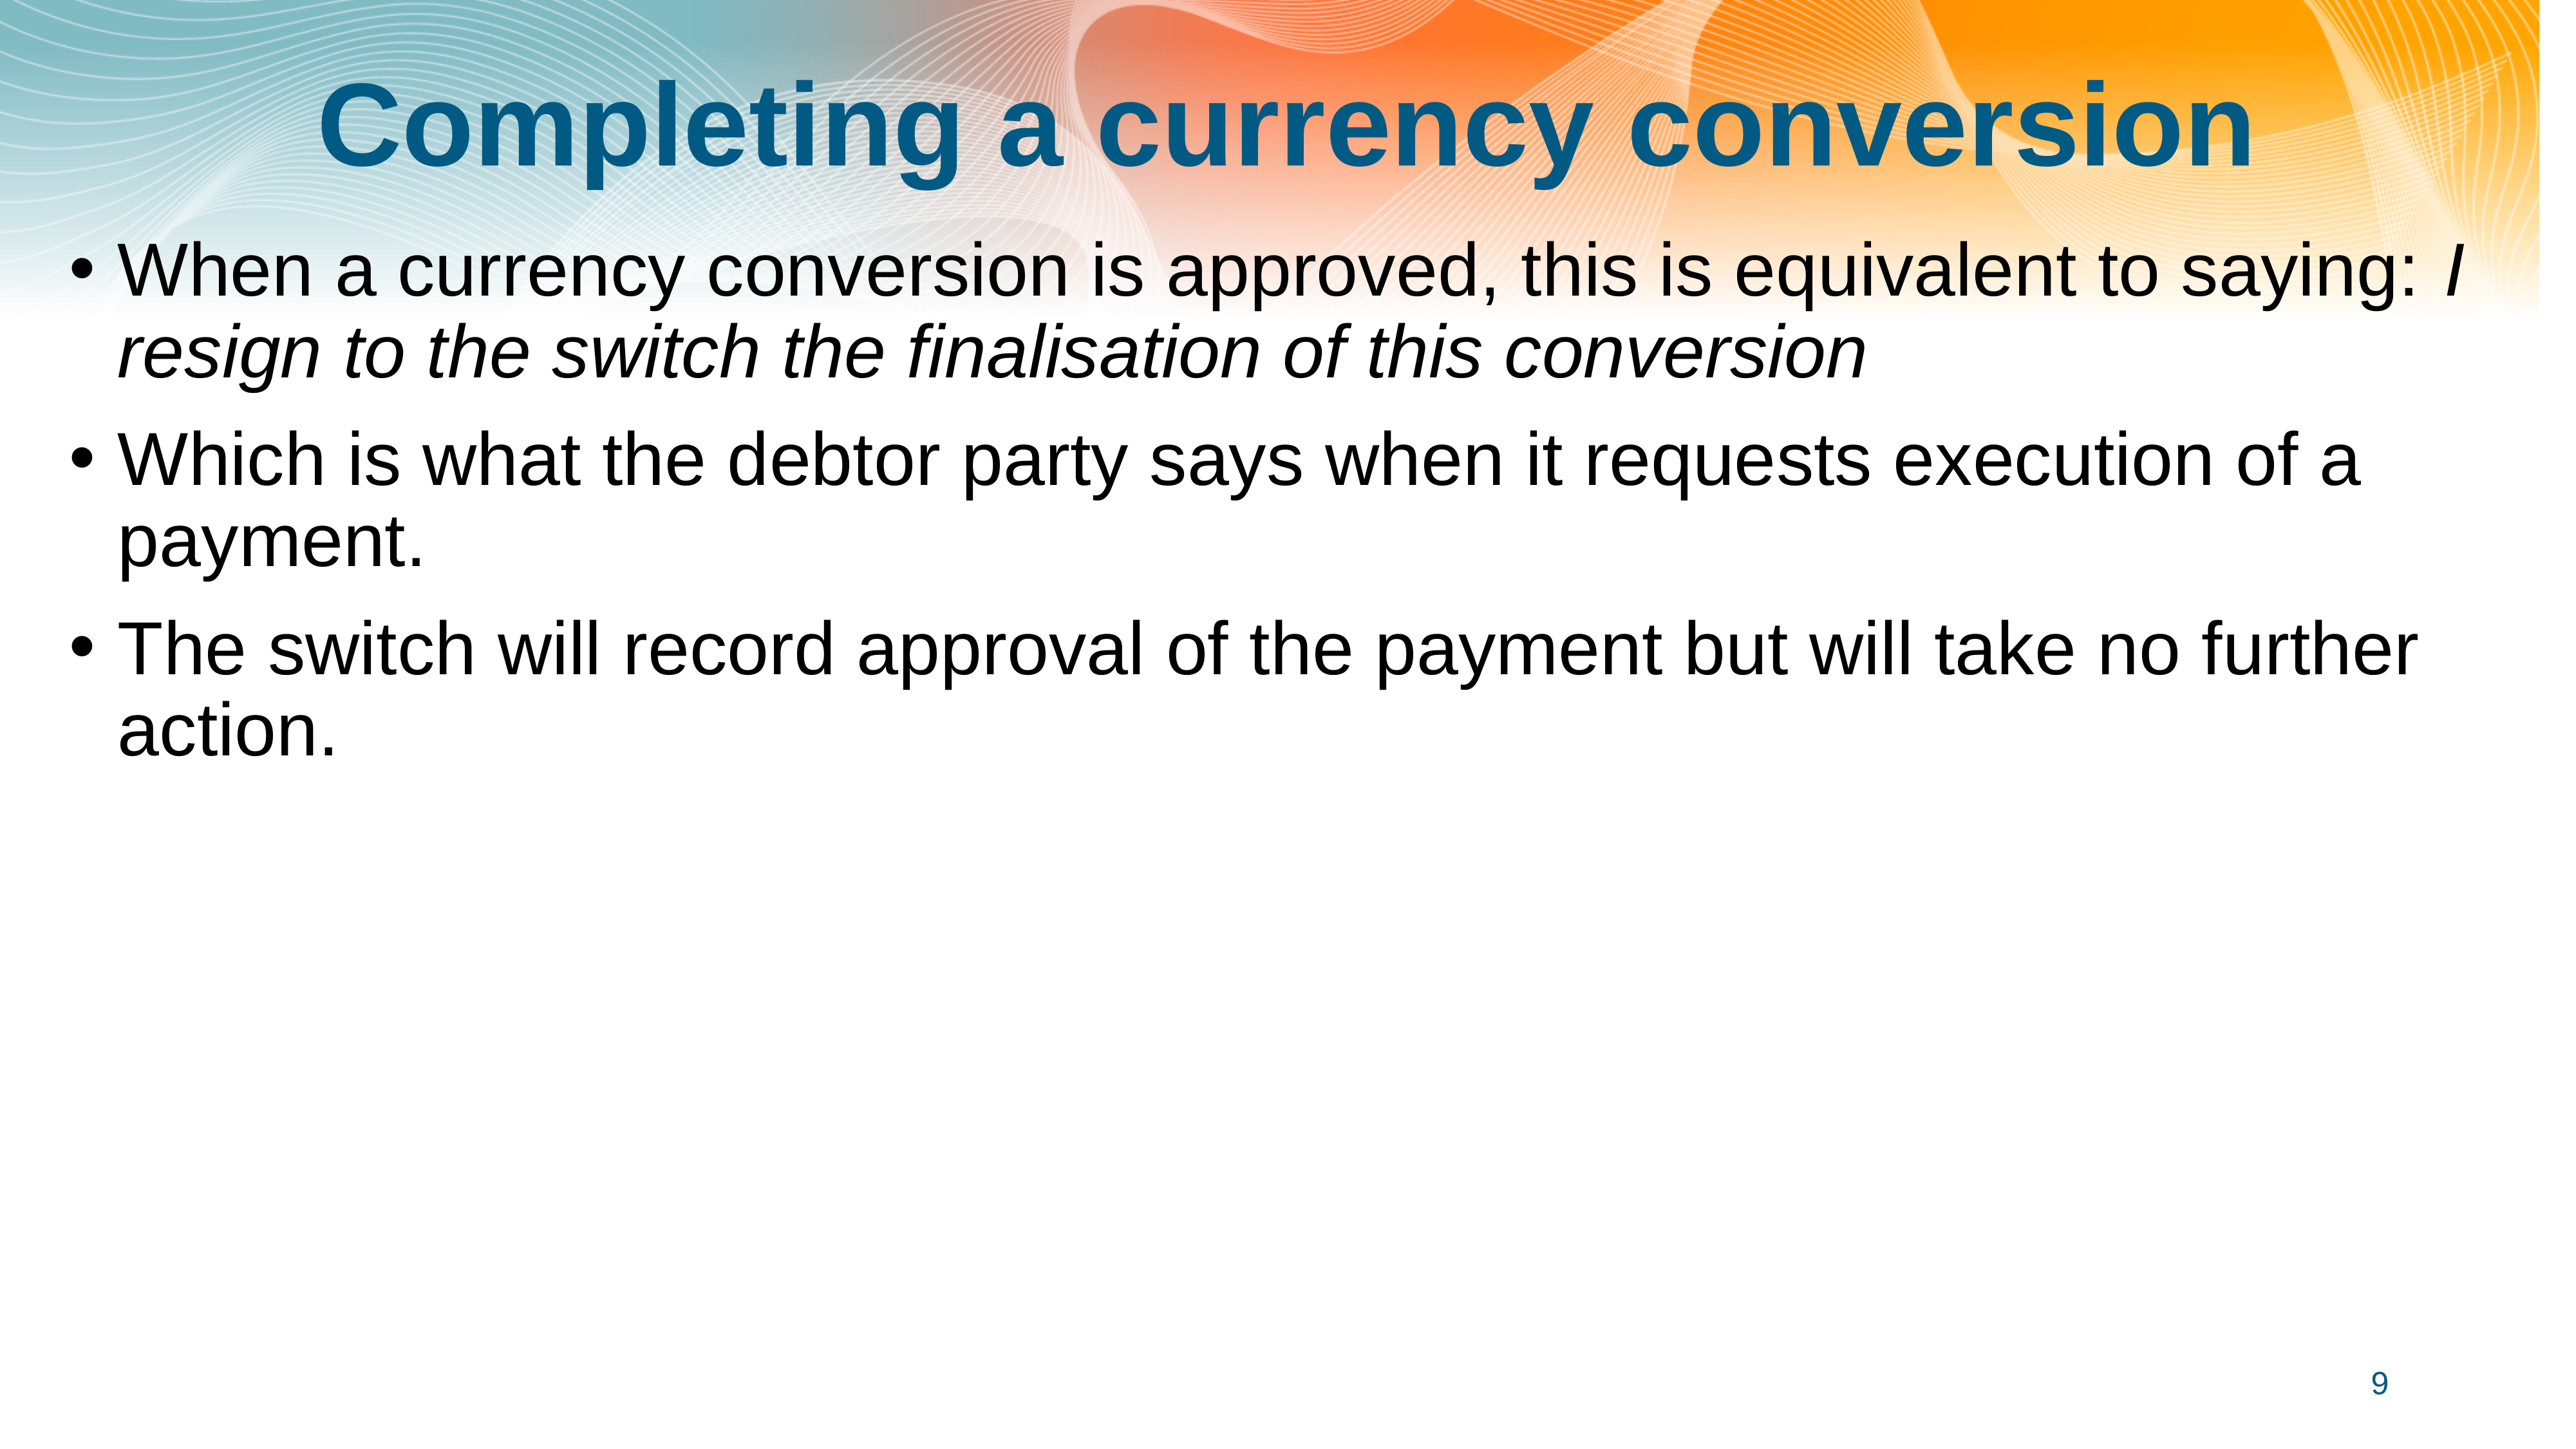

# Completing a currency conversion
When a currency conversion is approved, this is equivalent to saying: I resign to the switch the finalisation of this conversion
Which is what the debtor party says when it requests execution of a payment.
The switch will record approval of the payment but will take no further action.
9